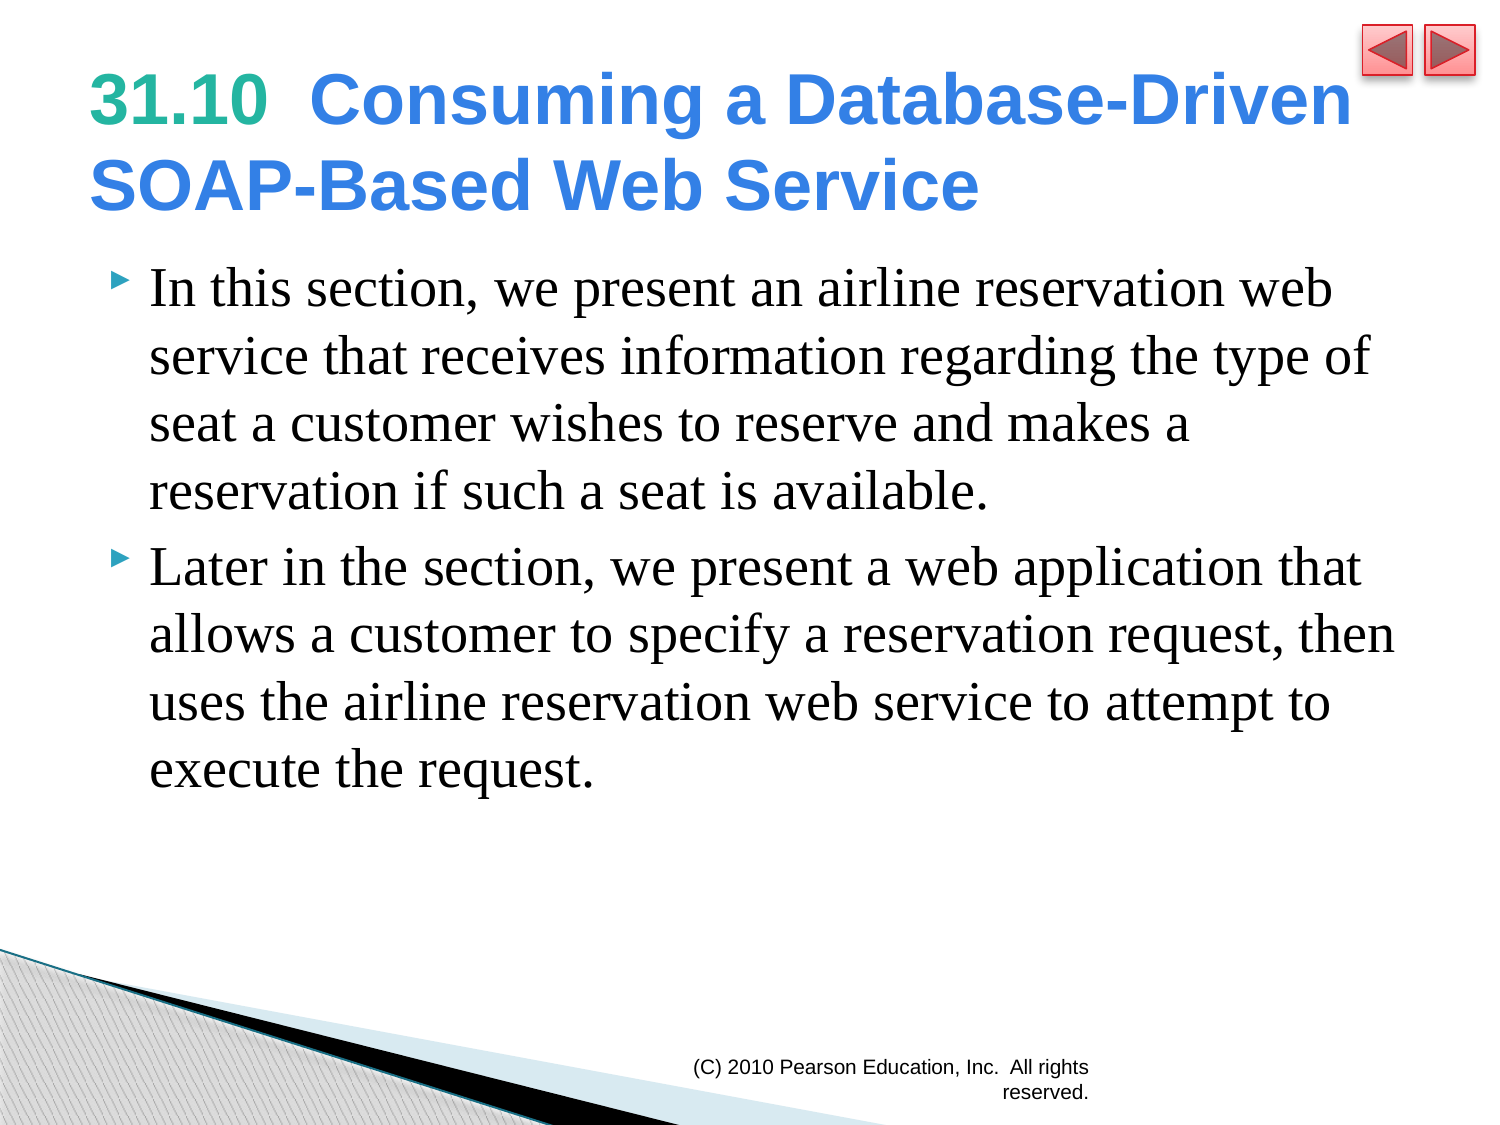

# 31.10  Consuming a Database-Driven SOAP-Based Web Service
In this section, we present an airline reservation web service that receives information regarding the type of seat a customer wishes to reserve and makes a reservation if such a seat is available.
Later in the section, we present a web application that allows a customer to specify a reservation request, then uses the airline reservation web service to attempt to execute the request.
(C) 2010 Pearson Education, Inc.  All rights reserved.